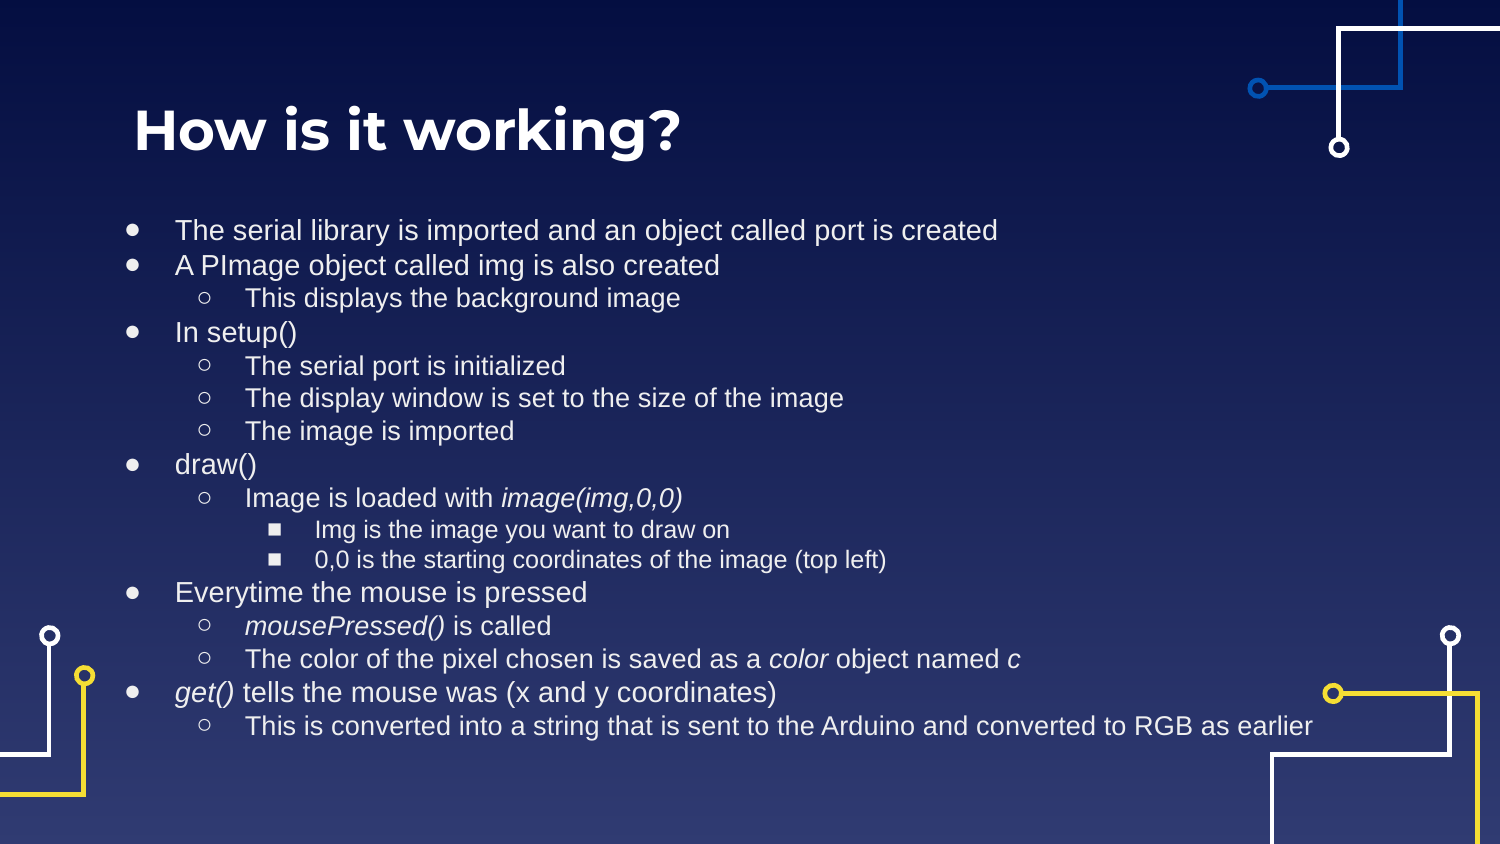

# How is it working?
The serial library is imported and an object called port is created
A PImage object called img is also created
This displays the background image
In setup()
The serial port is initialized
The display window is set to the size of the image
The image is imported
draw()
Image is loaded with image(img,0,0)
Img is the image you want to draw on
0,0 is the starting coordinates of the image (top left)
Everytime the mouse is pressed
mousePressed() is called
The color of the pixel chosen is saved as a color object named c
get() tells the mouse was (x and y coordinates)
This is converted into a string that is sent to the Arduino and converted to RGB as earlier